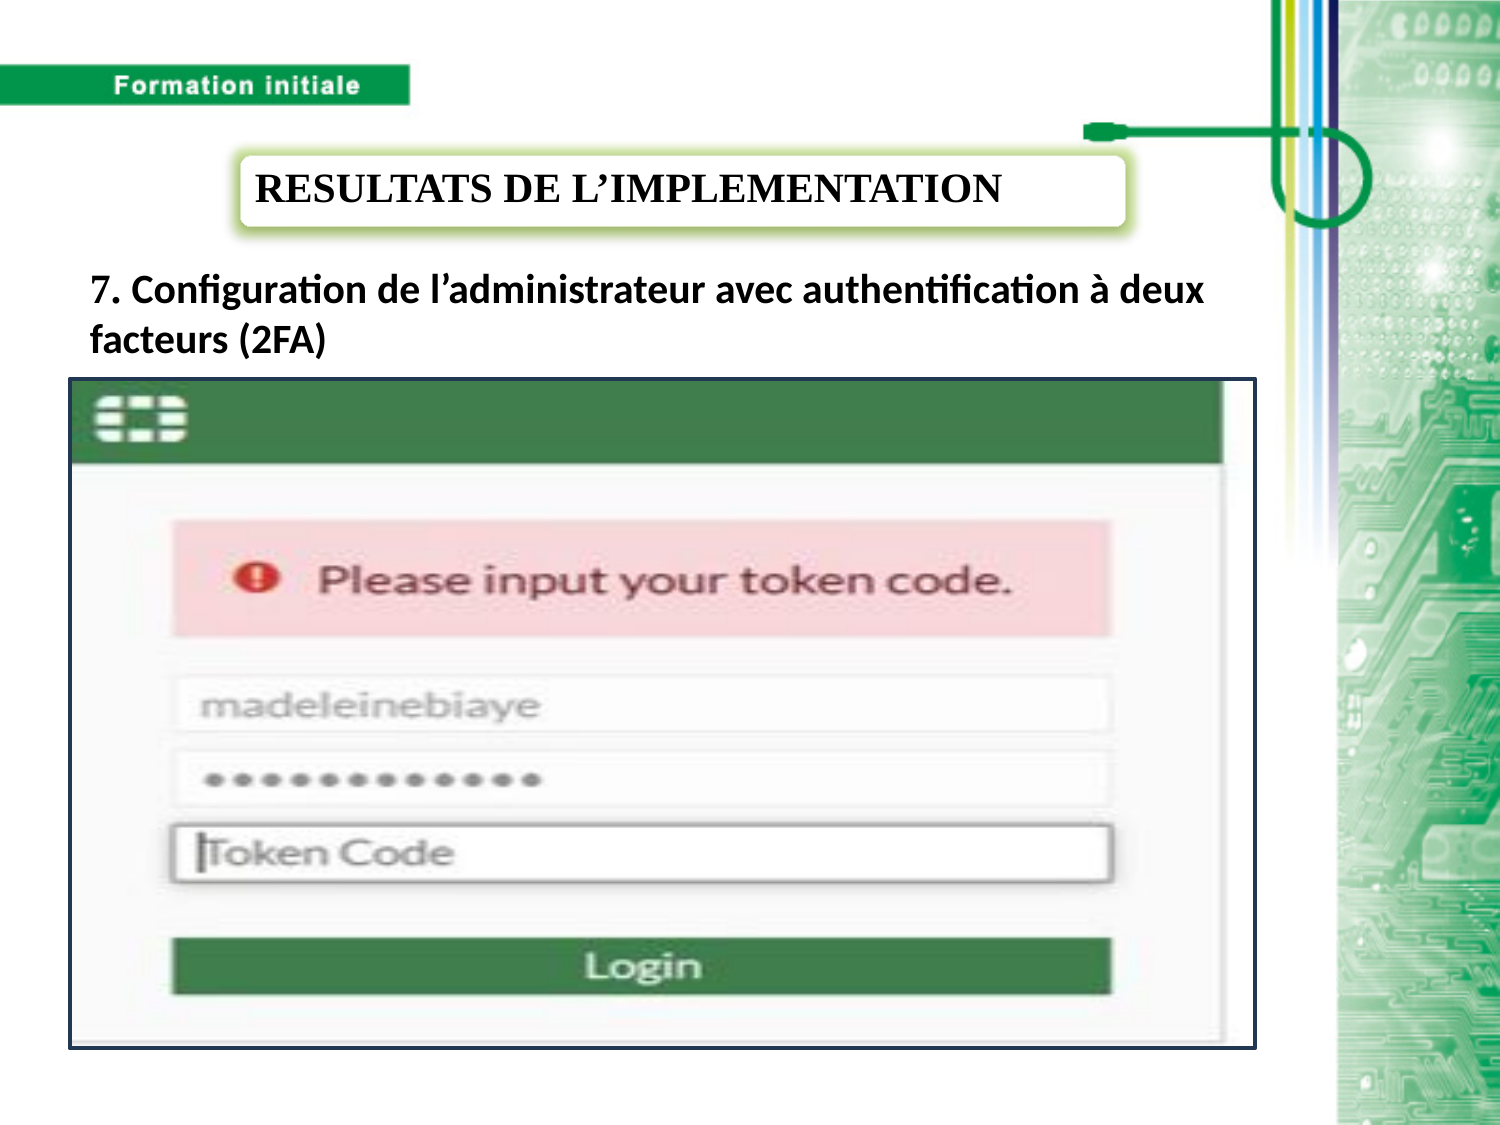

#
RESULTATS DE L’IMPLEMENTATION

7. Configuration de l’administrateur avec authentification à deux facteurs (2FA)